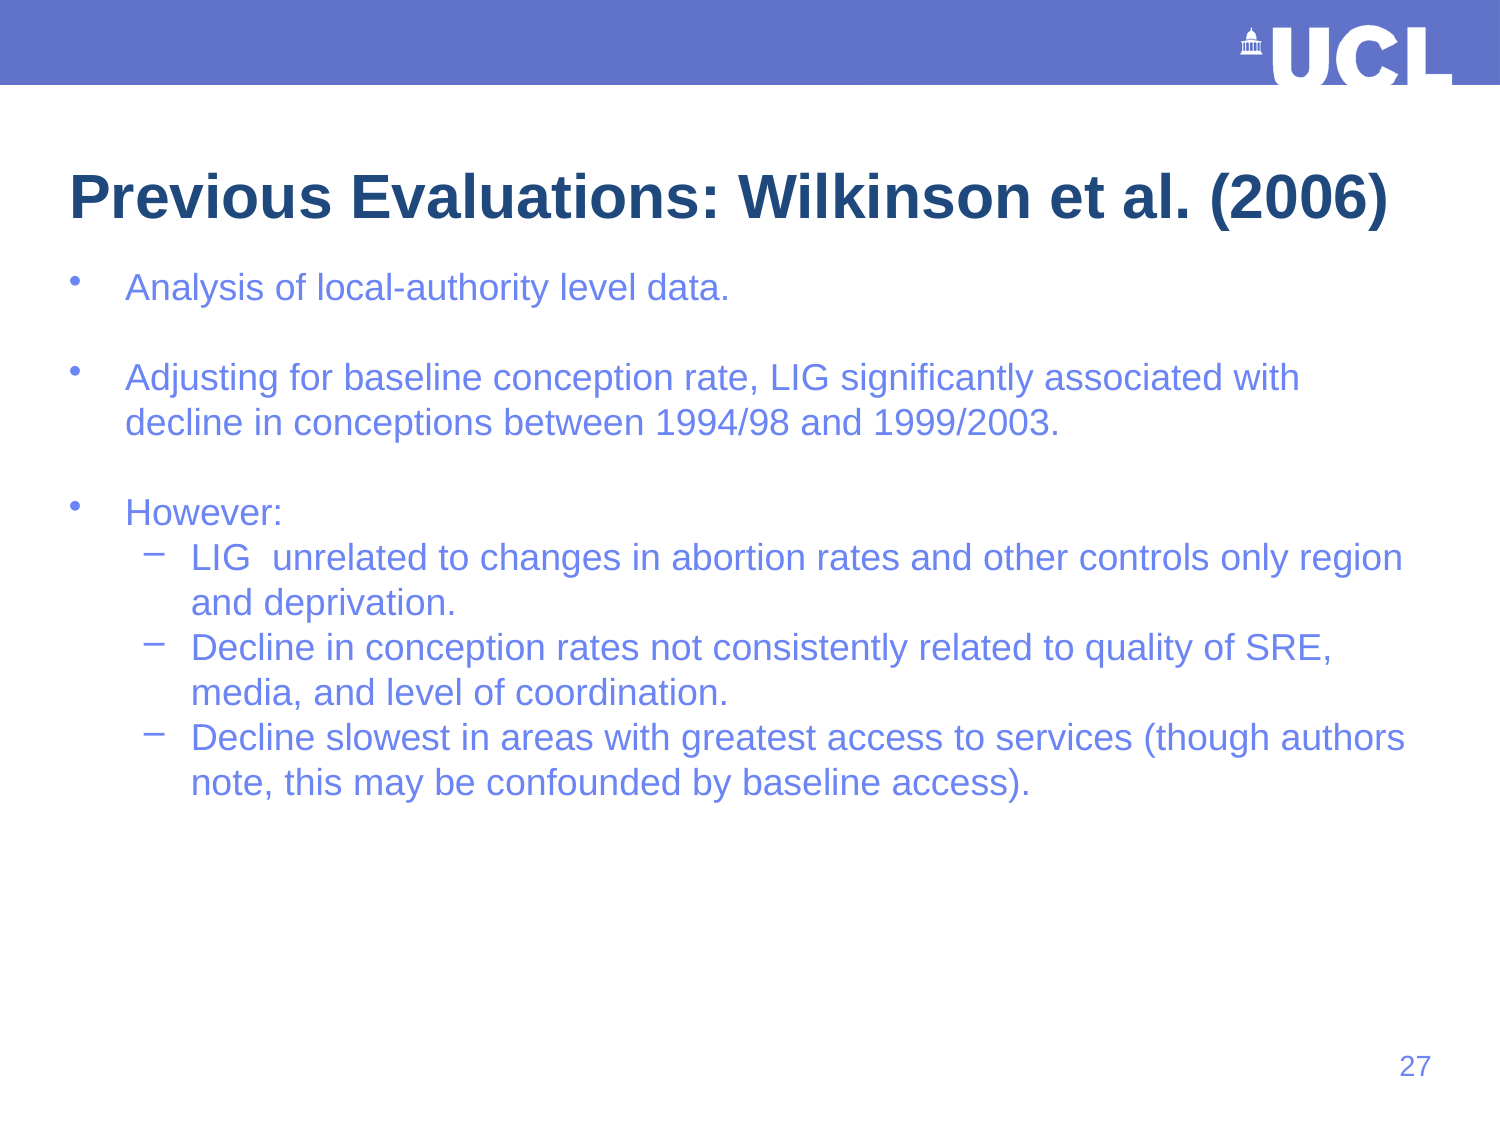

# Previous Evaluations: Wilkinson et al. (2006)
Analysis of local-authority level data.

Adjusting for baseline conception rate, LIG significantly associated with decline in conceptions between 1994/98 and 1999/2003.

However:
LIG  unrelated to changes in abortion rates and other controls only region and deprivation.
Decline in conception rates not consistently related to quality of SRE, media, and level of coordination.
Decline slowest in areas with greatest access to services (though authors note, this may be confounded by baseline access).

27